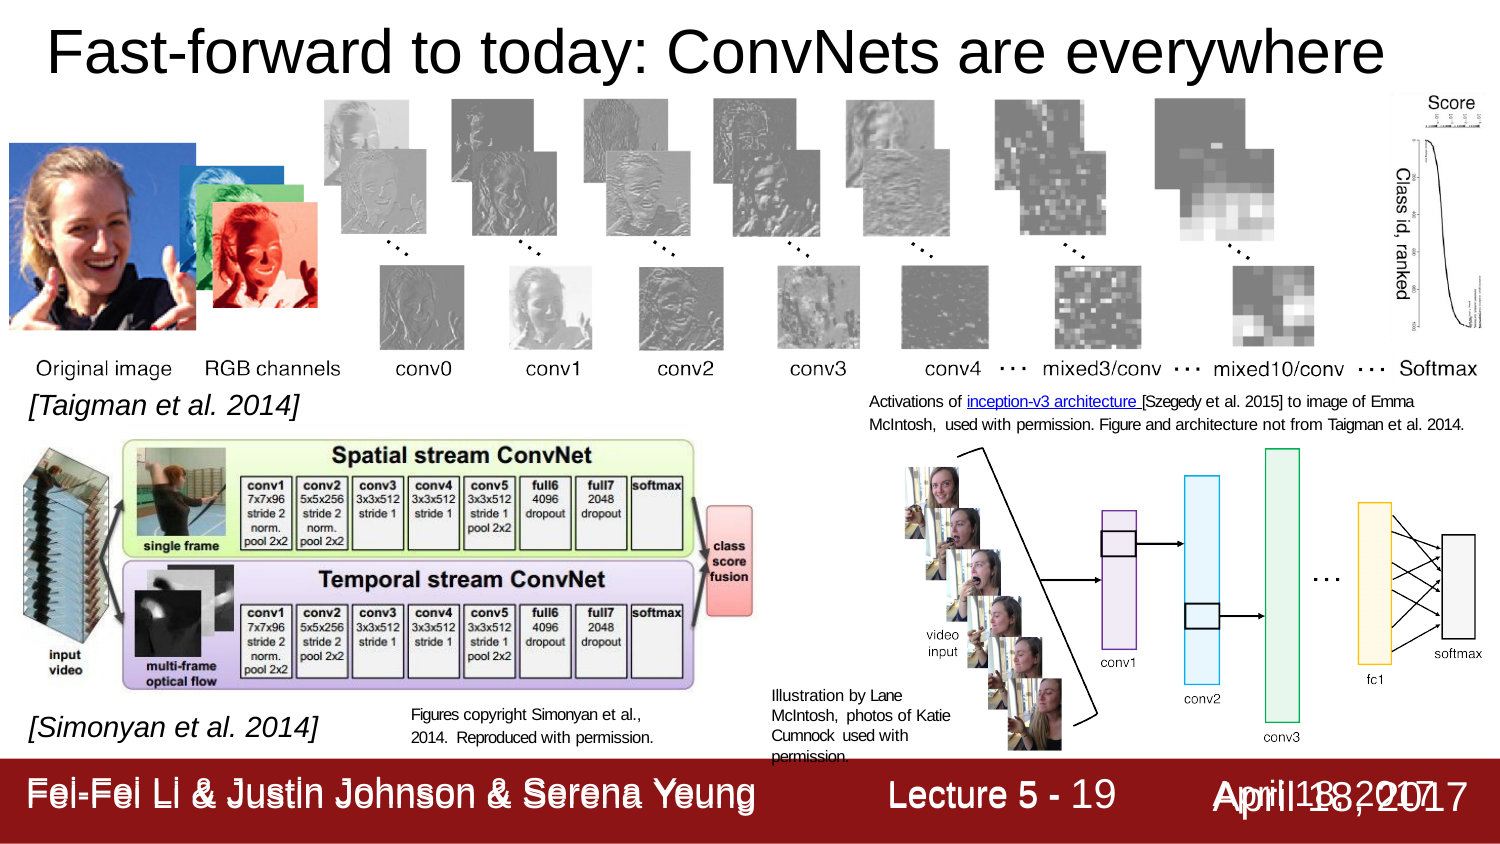

# Fast-forward to today: ConvNets are everywhere

[Taigman et al. 2014]
Activations of inception-v3 architecture [Szegedy et al. 2015] to image of Emma McIntosh,  used with permission. Figure and architecture not from Taigman et al. 2014.

Illustration by Lane McIntosh,  photos of Katie Cumnock  used with permission.
Figures copyright Simonyan et al., 2014.  Reproduced with permission.
[Simonyan et al. 2014]
Lecture 5 - 19
April 18, 2017
Fei-Fei Li & Justin Johnson & Serena Yeung
Fei-Fei Li & Justin Johnson & Serena Yeung	Lecture 5 -	April 18, 2017